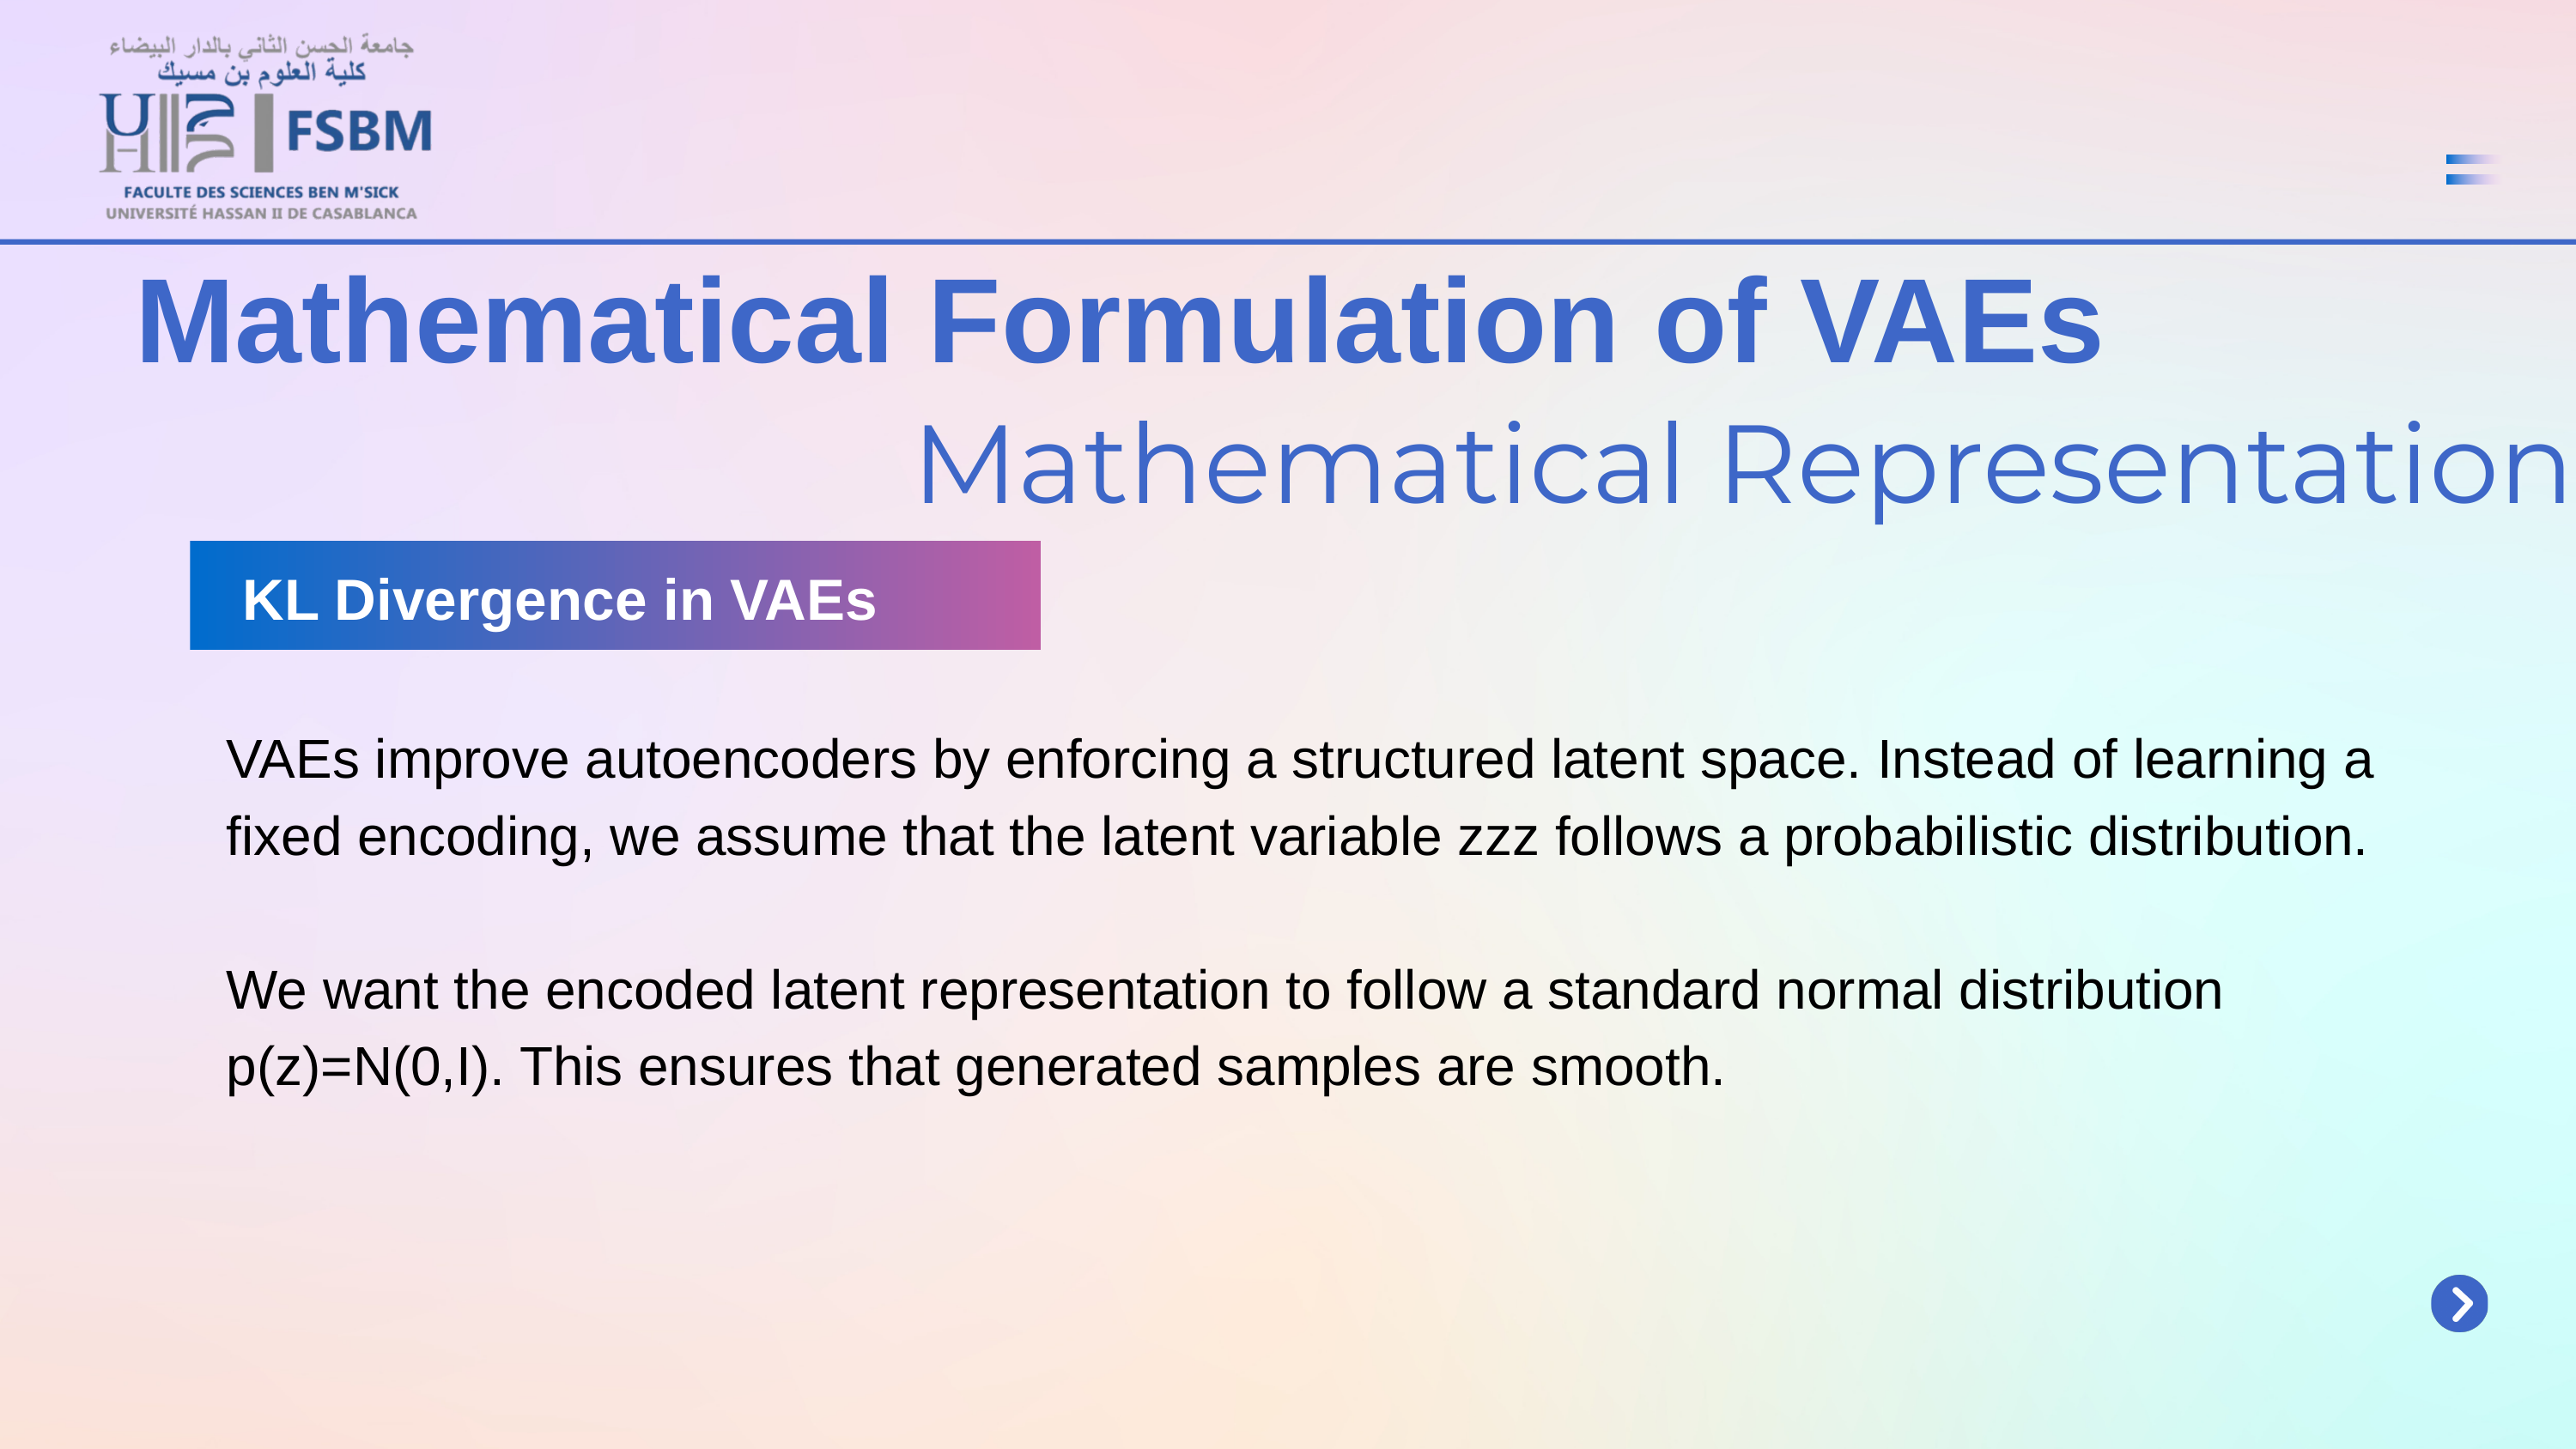

Mathematical Formulation of VAEs
Mathematical Representation

 KL Divergence in VAEs
VAEs improve autoencoders by enforcing a structured latent space. Instead of learning a fixed encoding, we assume that the latent variable zzz follows a probabilistic distribution.

We want the encoded latent representation to follow a standard normal distribution p(z)=N(0,I). This ensures that generated samples are smooth.